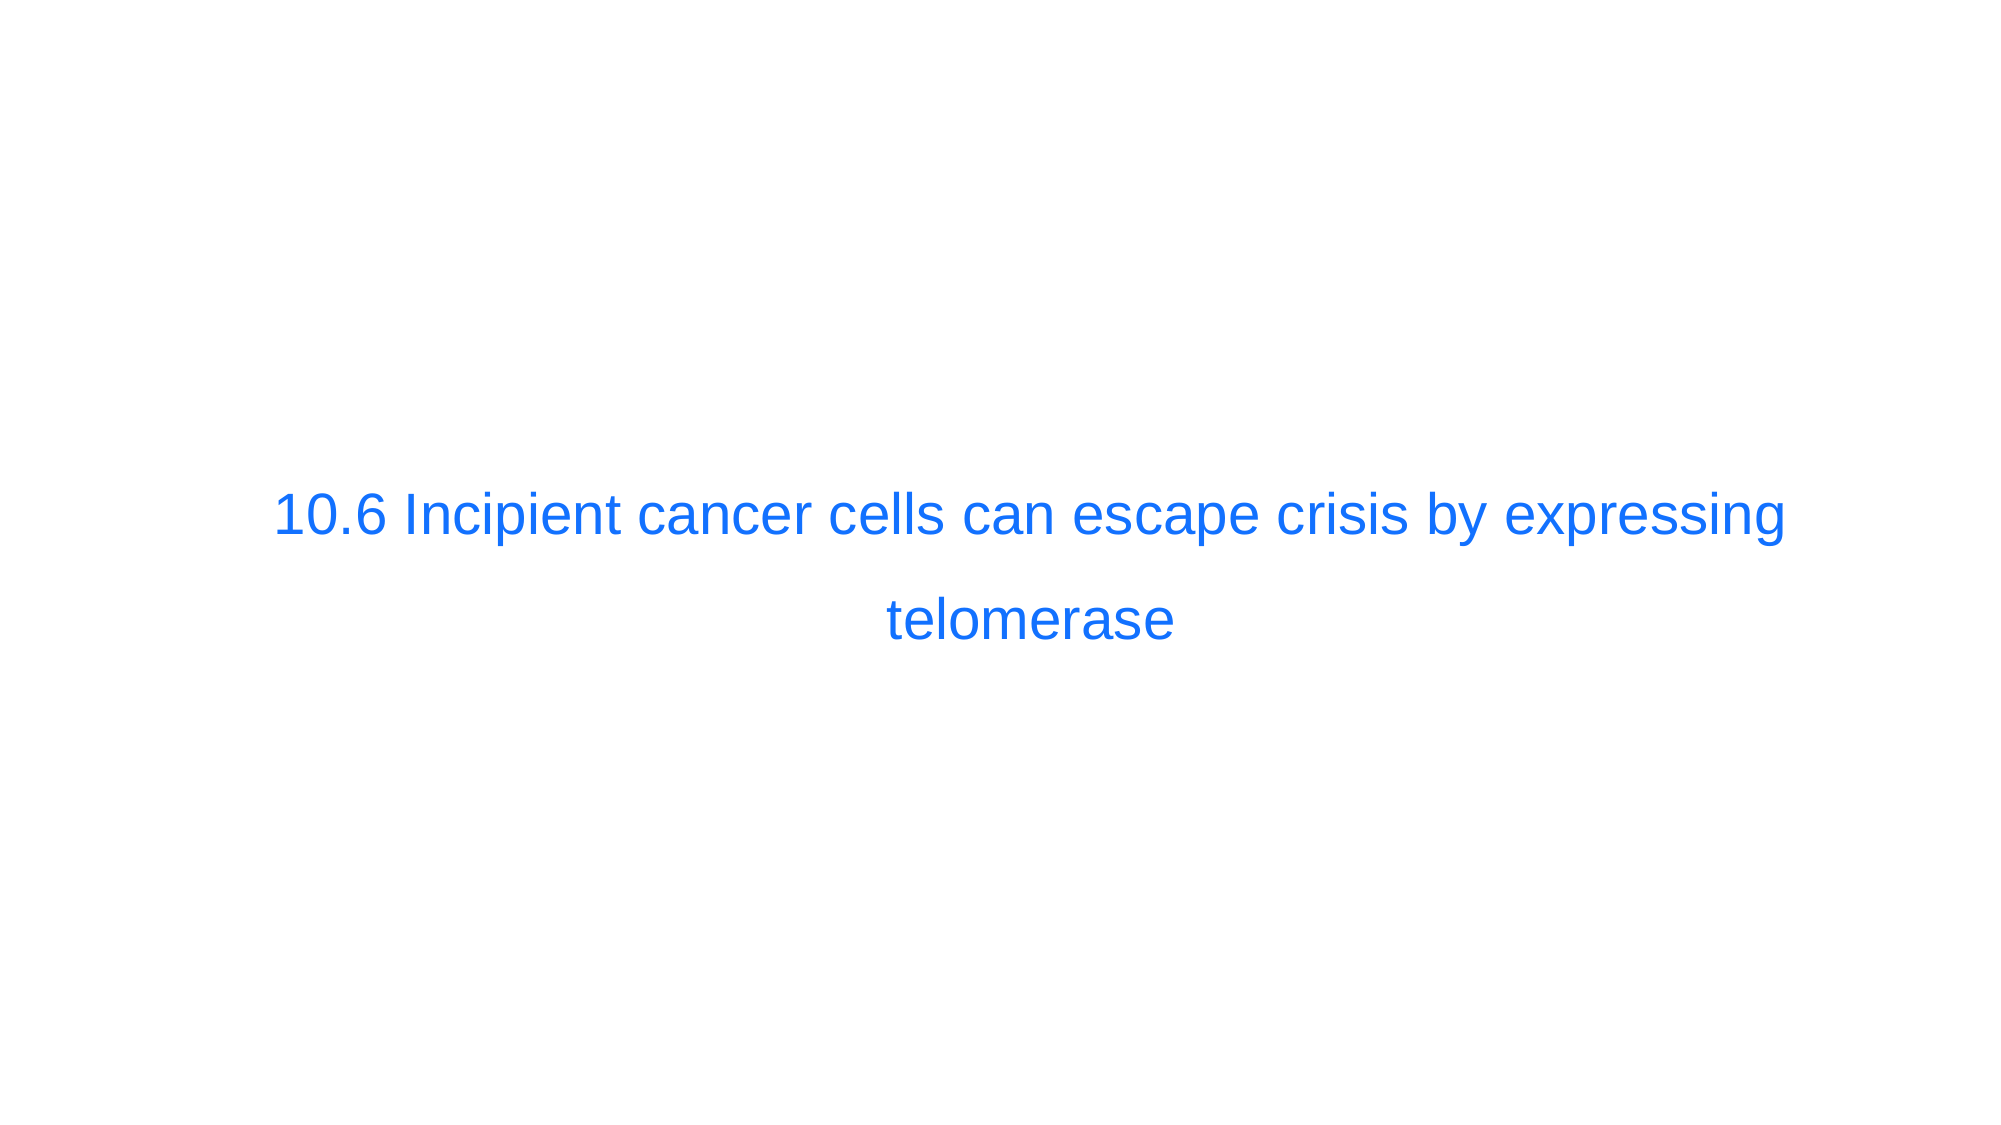

10.6 Incipient cancer cells can escape crisis by expressing telomerase